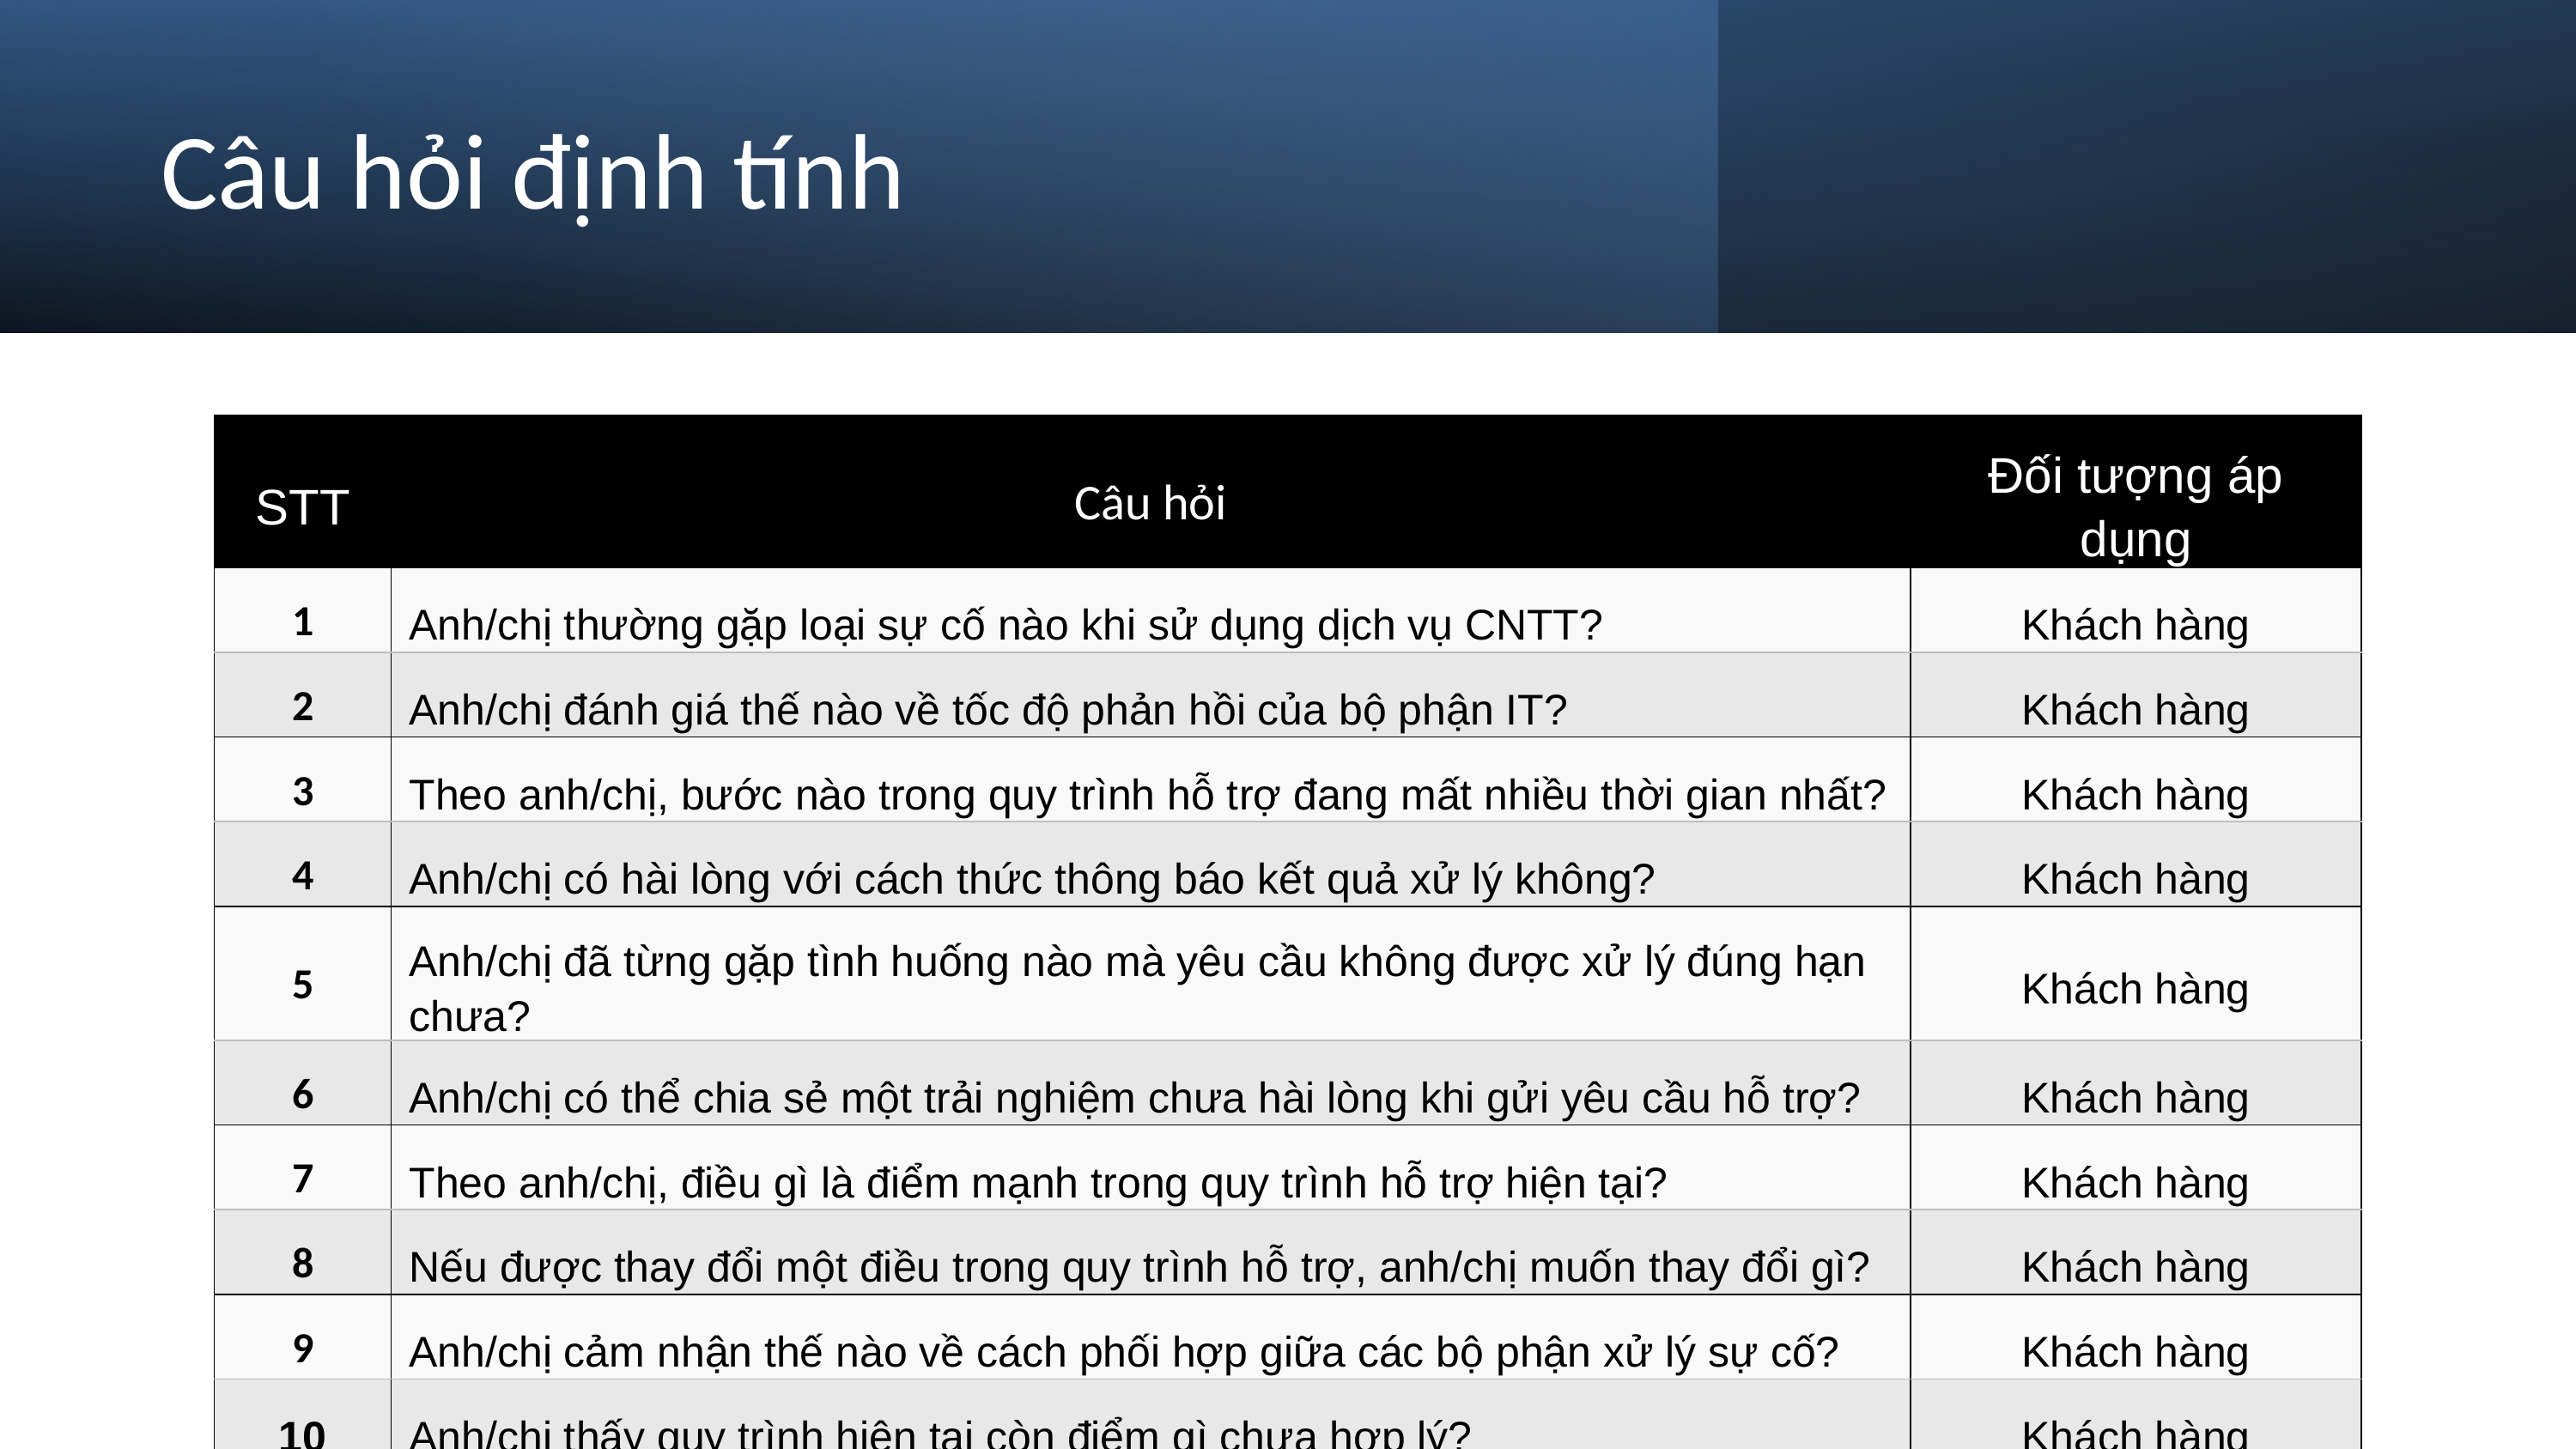

Câu hỏi định tính
| STT | Câu hỏi | Đối tượng áp dụng |
| --- | --- | --- |
| 1 | Anh/chị thường gặp loại sự cố nào khi sử dụng dịch vụ CNTT? | Khách hàng |
| 2 | Anh/chị đánh giá thế nào về tốc độ phản hồi của bộ phận IT? | Khách hàng |
| 3 | Theo anh/chị, bước nào trong quy trình hỗ trợ đang mất nhiều thời gian nhất? | Khách hàng |
| 4 | Anh/chị có hài lòng với cách thức thông báo kết quả xử lý không? | Khách hàng |
| 5 | Anh/chị đã từng gặp tình huống nào mà yêu cầu không được xử lý đúng hạn chưa? | Khách hàng |
| 6 | Anh/chị có thể chia sẻ một trải nghiệm chưa hài lòng khi gửi yêu cầu hỗ trợ? | Khách hàng |
| 7 | Theo anh/chị, điều gì là điểm mạnh trong quy trình hỗ trợ hiện tại? | Khách hàng |
| 8 | Nếu được thay đổi một điều trong quy trình hỗ trợ, anh/chị muốn thay đổi gì? | Khách hàng |
| 9 | Anh/chị cảm nhận thế nào về cách phối hợp giữa các bộ phận xử lý sự cố? | Khách hàng |
| 10 | Anh/chị thấy quy trình hiện tại còn điểm gì chưa hợp lý? | Khách hàng |